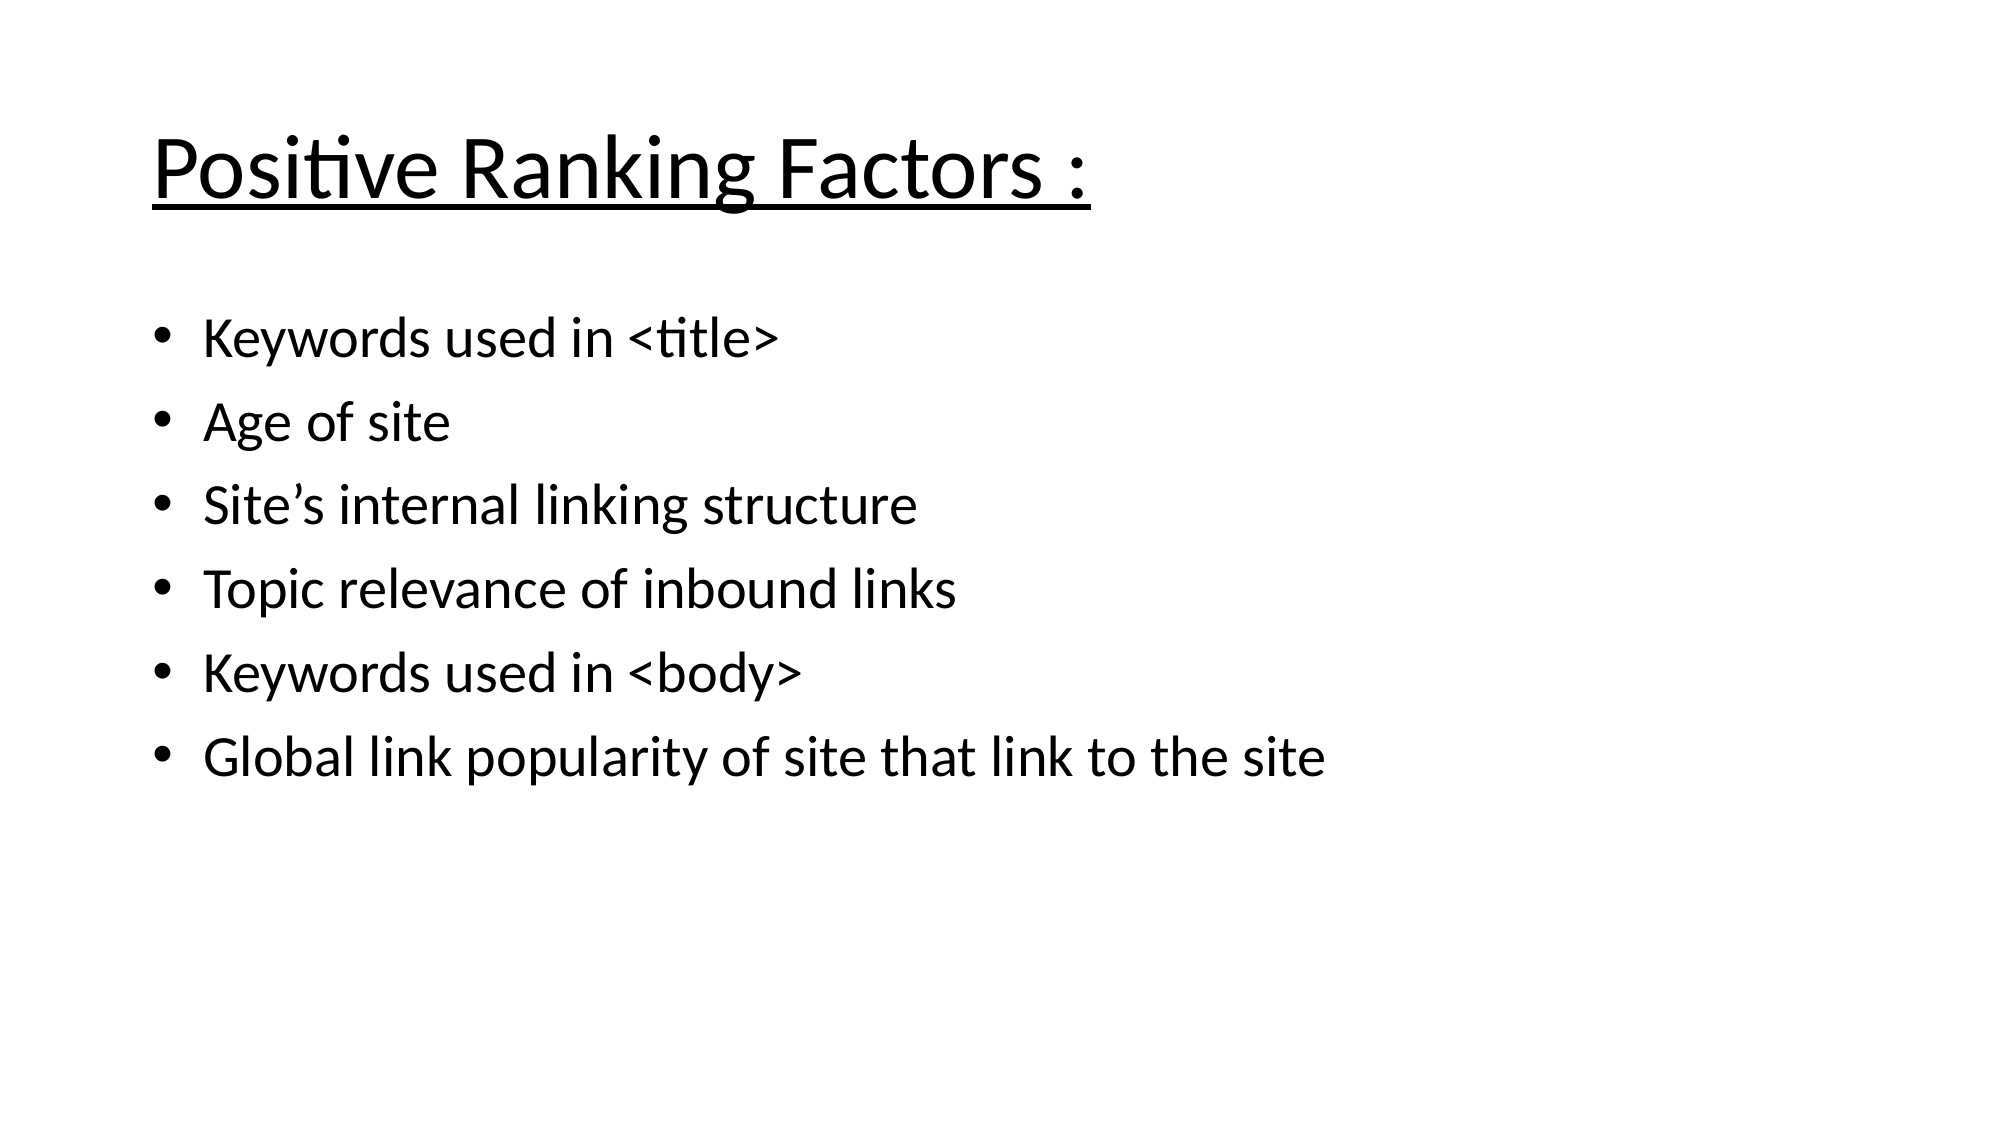

# Positive Ranking Factors :
 Keywords used in <title>
 Age of site
 Site’s internal linking structure
 Topic relevance of inbound links
 Keywords used in <body>
 Global link popularity of site that link to the site